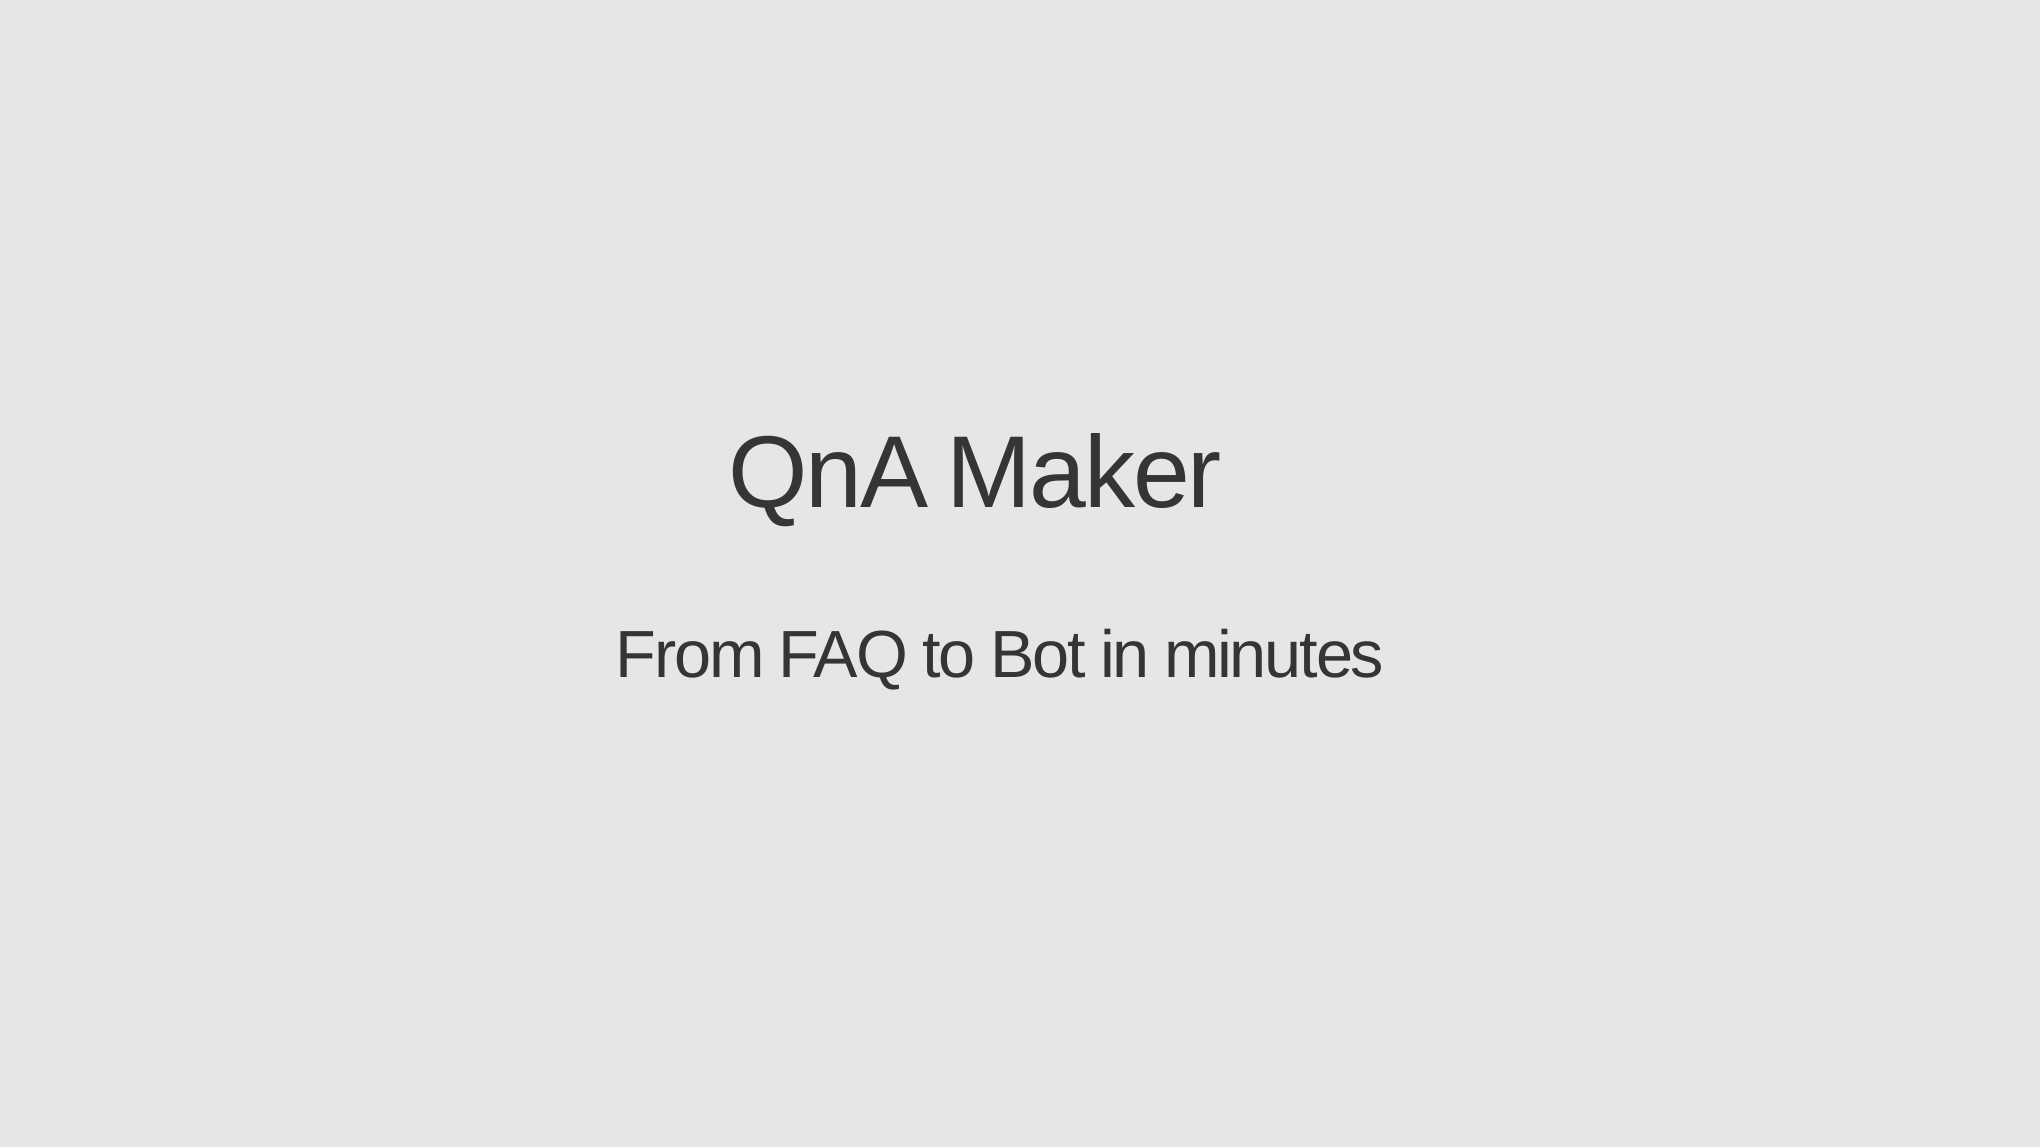

QnA Maker
From FAQ to Bot in minutes